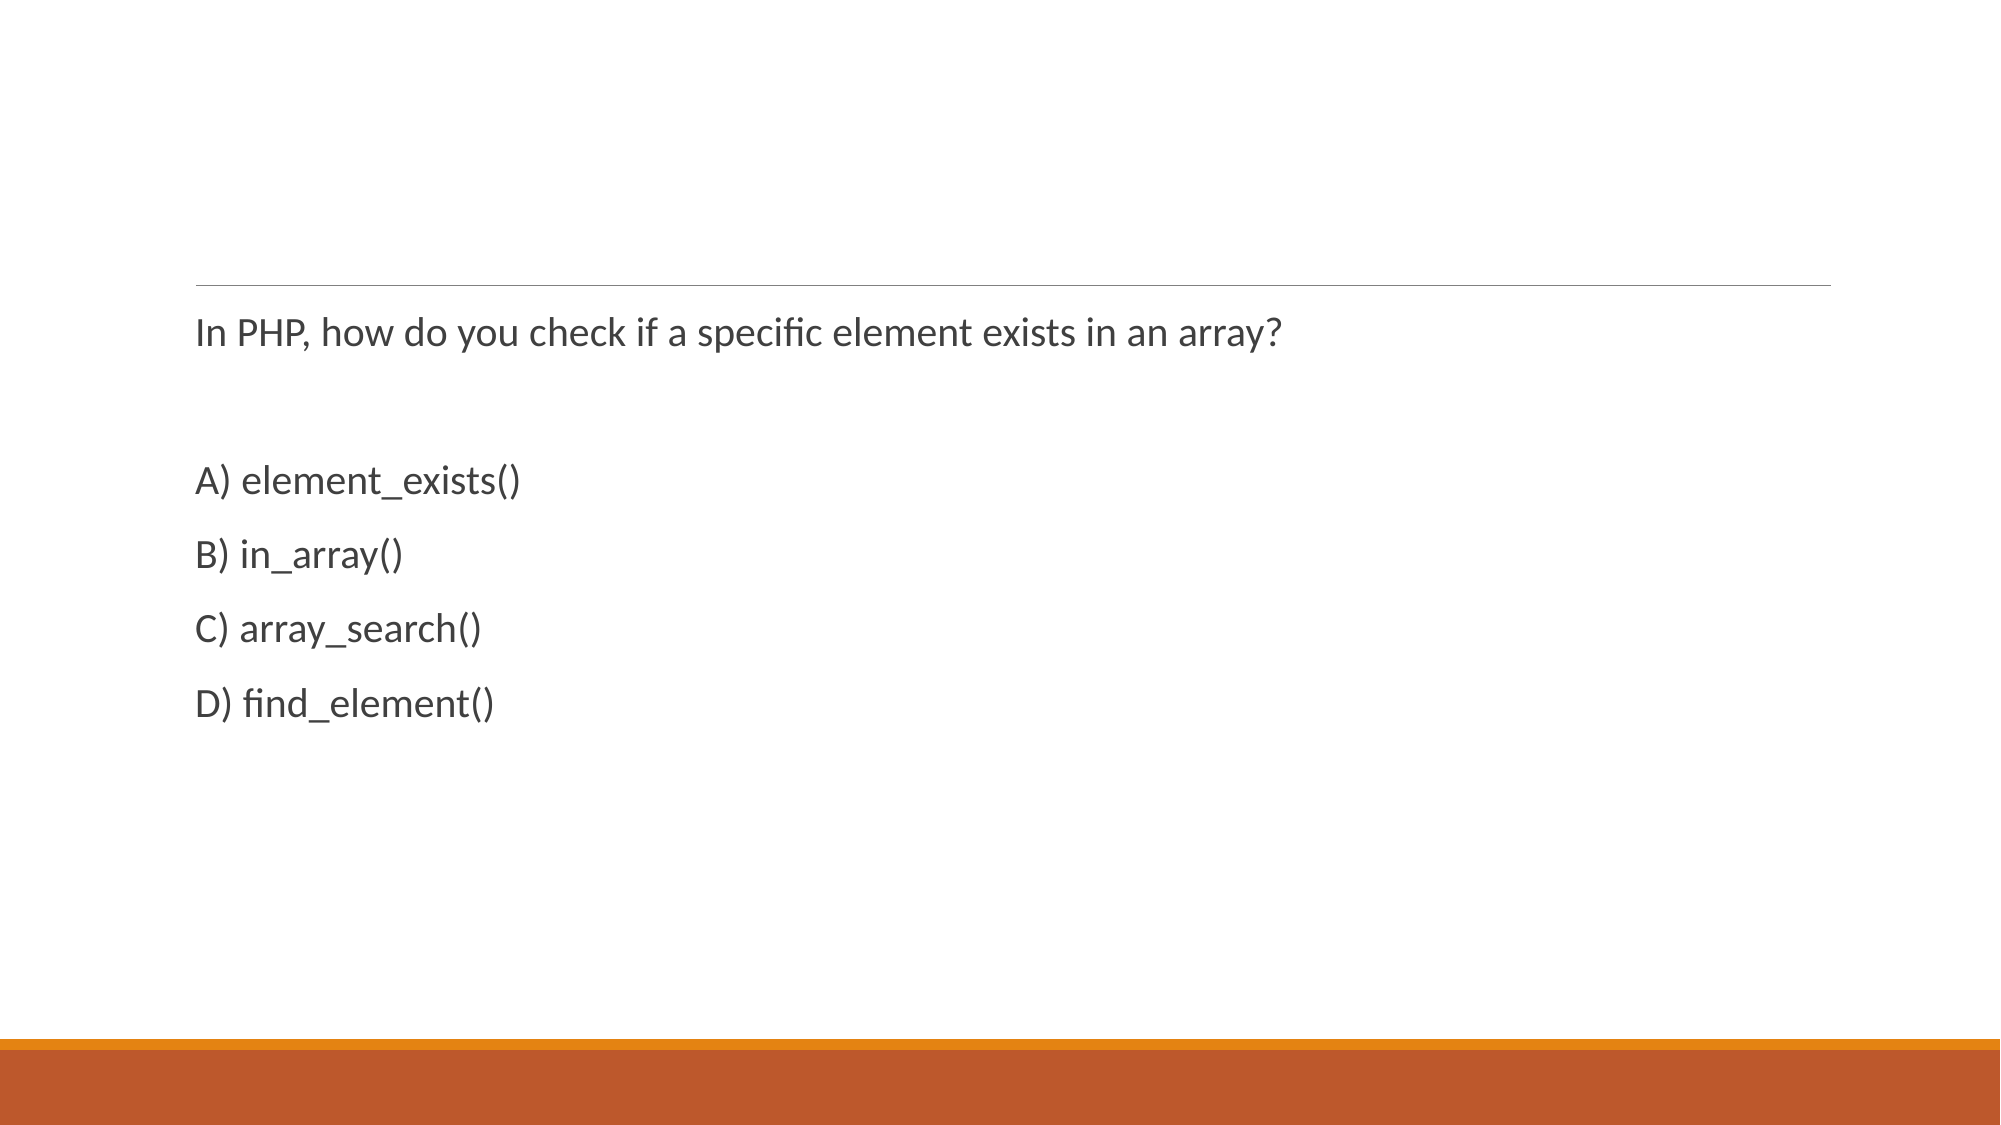

#
In PHP, how do you check if a specific element exists in an array?

A) element_exists()
B) in_array()
C) array_search()
D) find_element()